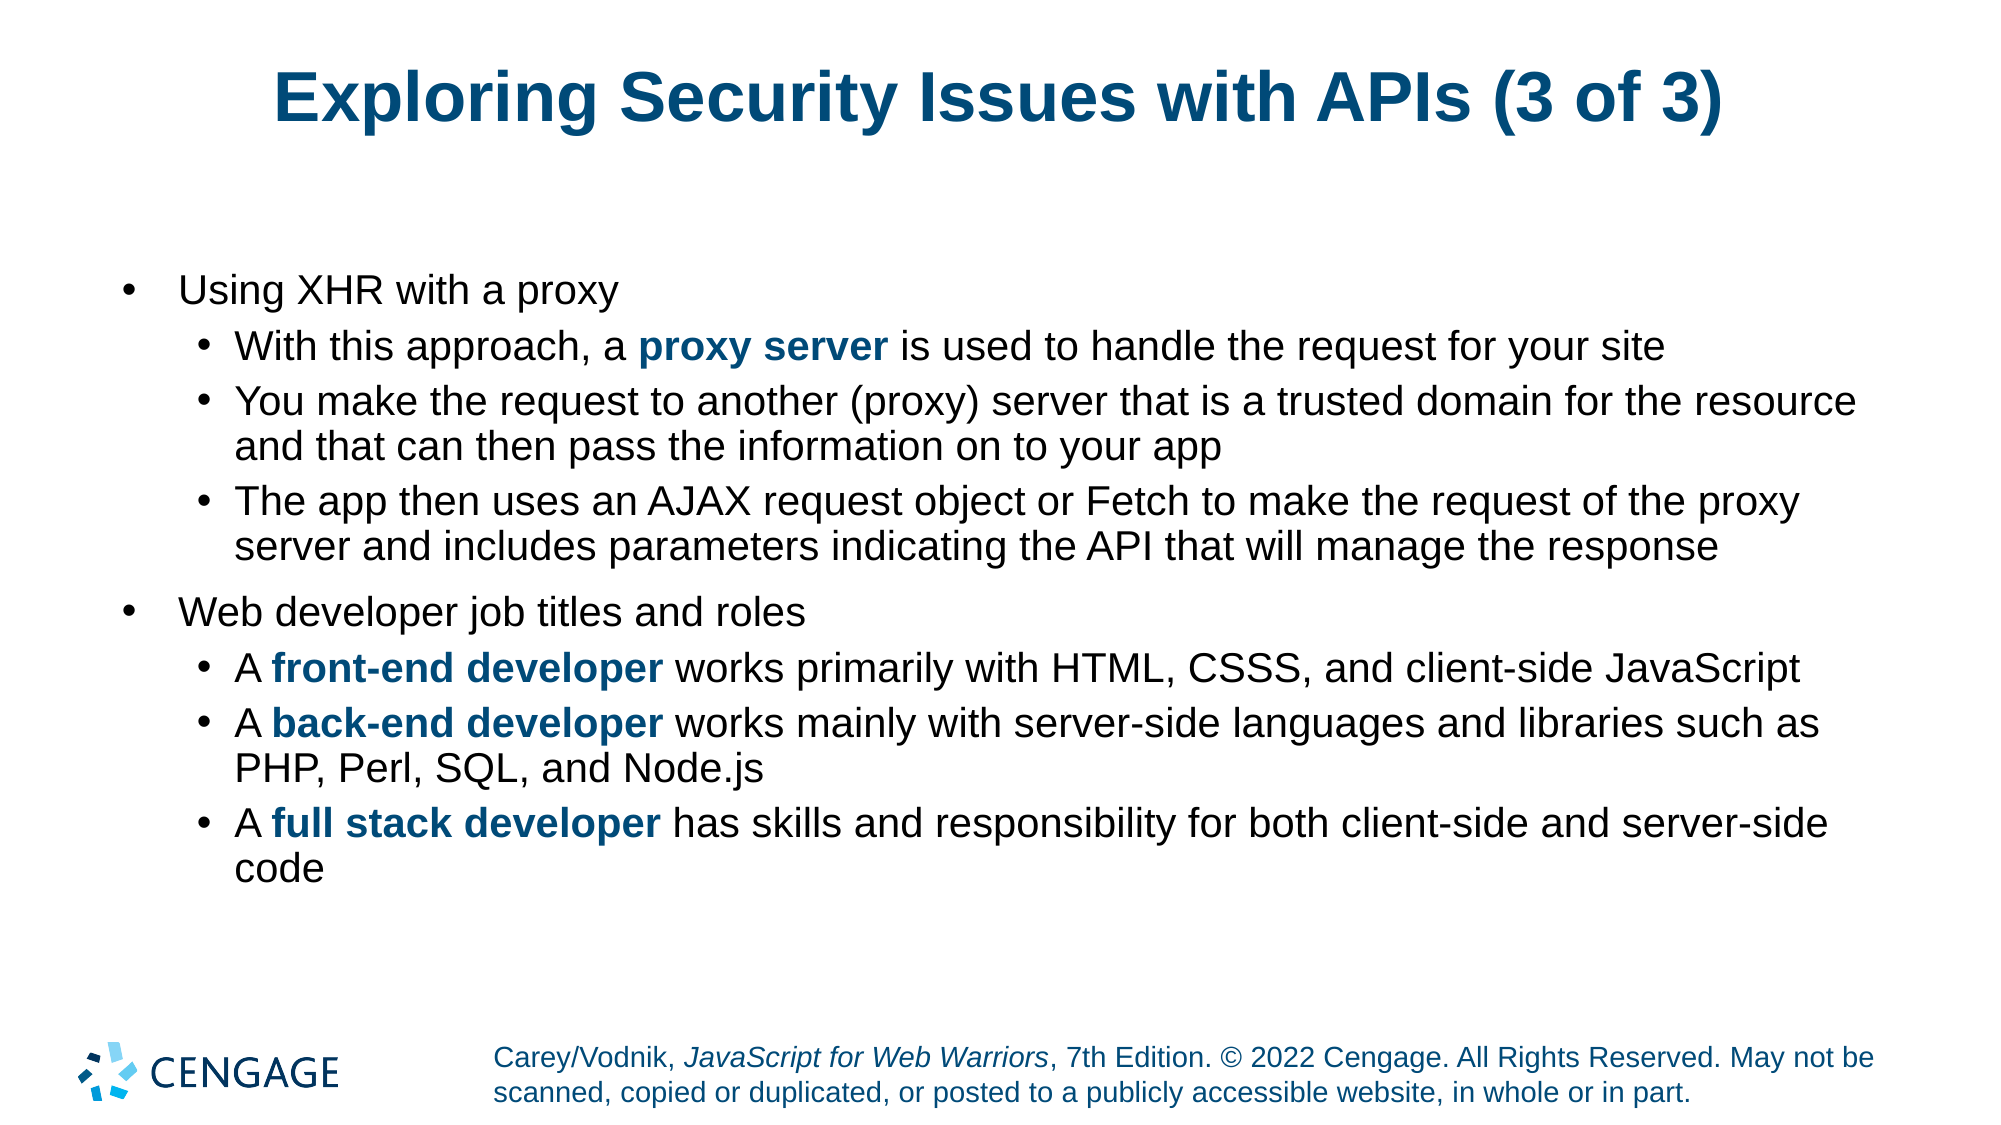

# Exploring Security Issues with APIs (3 of 3)
Using XHR with a proxy
With this approach, a proxy server is used to handle the request for your site
You make the request to another (proxy) server that is a trusted domain for the resource and that can then pass the information on to your app
The app then uses an AJAX request object or Fetch to make the request of the proxy server and includes parameters indicating the API that will manage the response
Web developer job titles and roles
A front-end developer works primarily with HTML, CSSS, and client-side JavaScript
A back-end developer works mainly with server-side languages and libraries such as PHP, Perl, SQL, and Node.js
A full stack developer has skills and responsibility for both client-side and server-side code